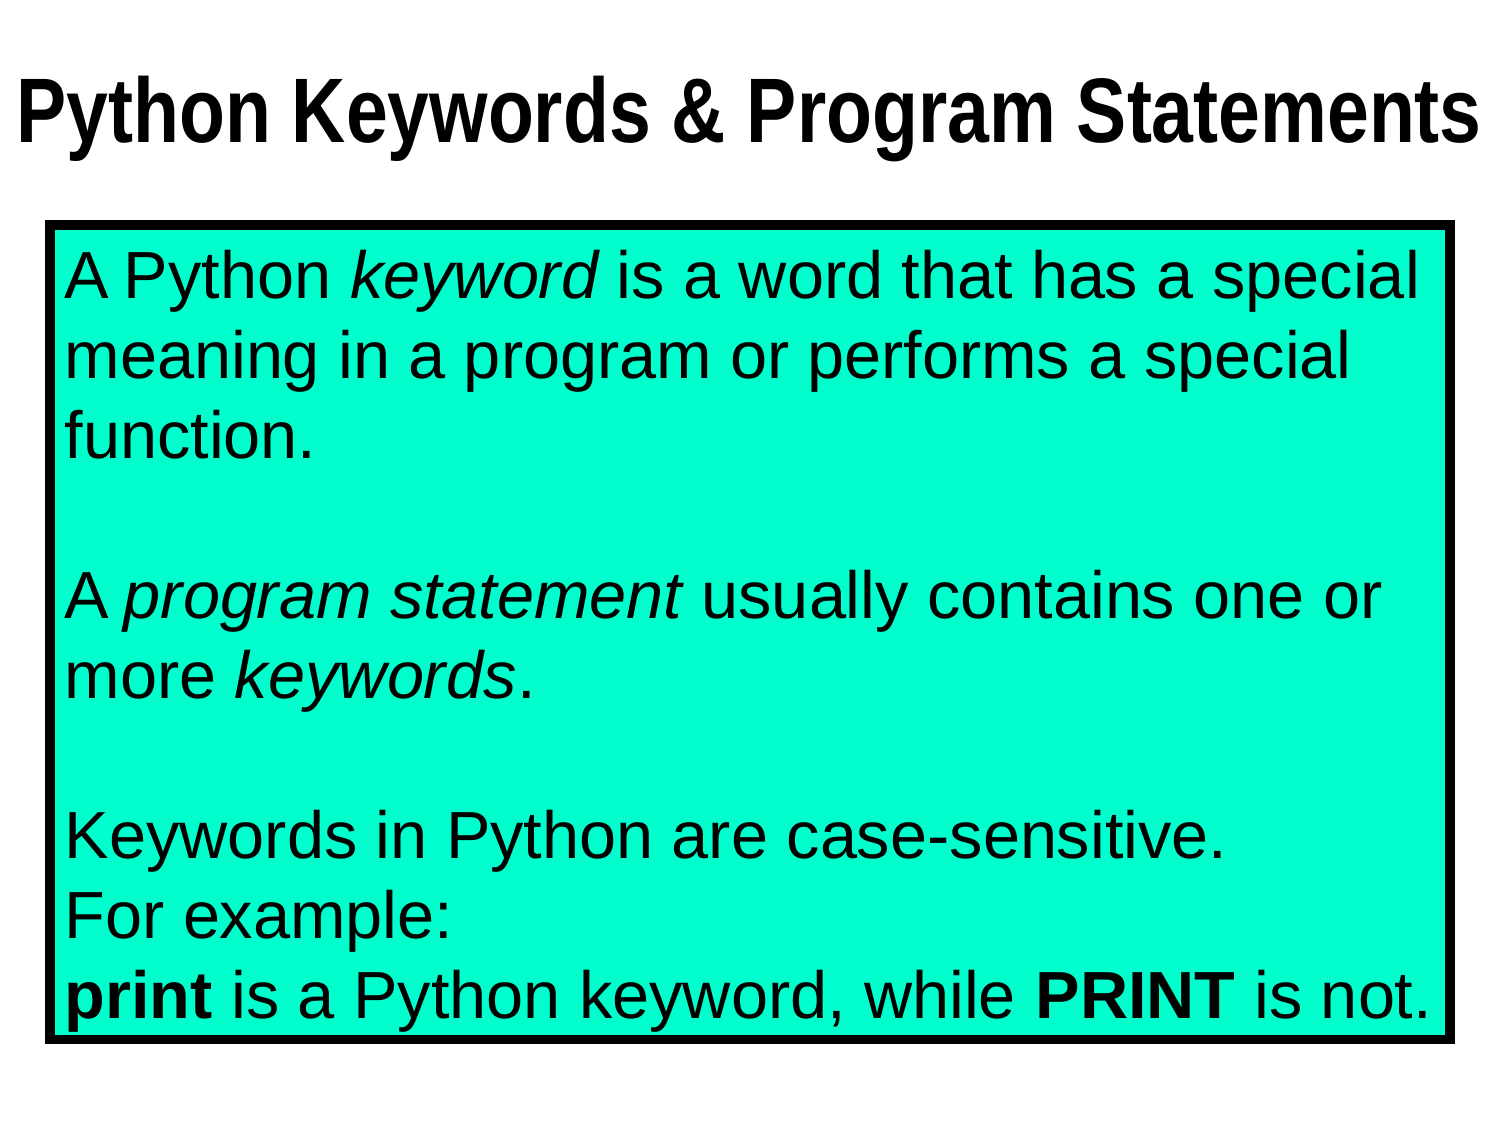

# Python Keywords & Program Statements
A Python keyword is a word that has a special meaning in a program or performs a special function.

A program statement usually contains one or more keywords.

Keywords in Python are case-sensitive.
For example:
print is a Python keyword, while PRINT is not.